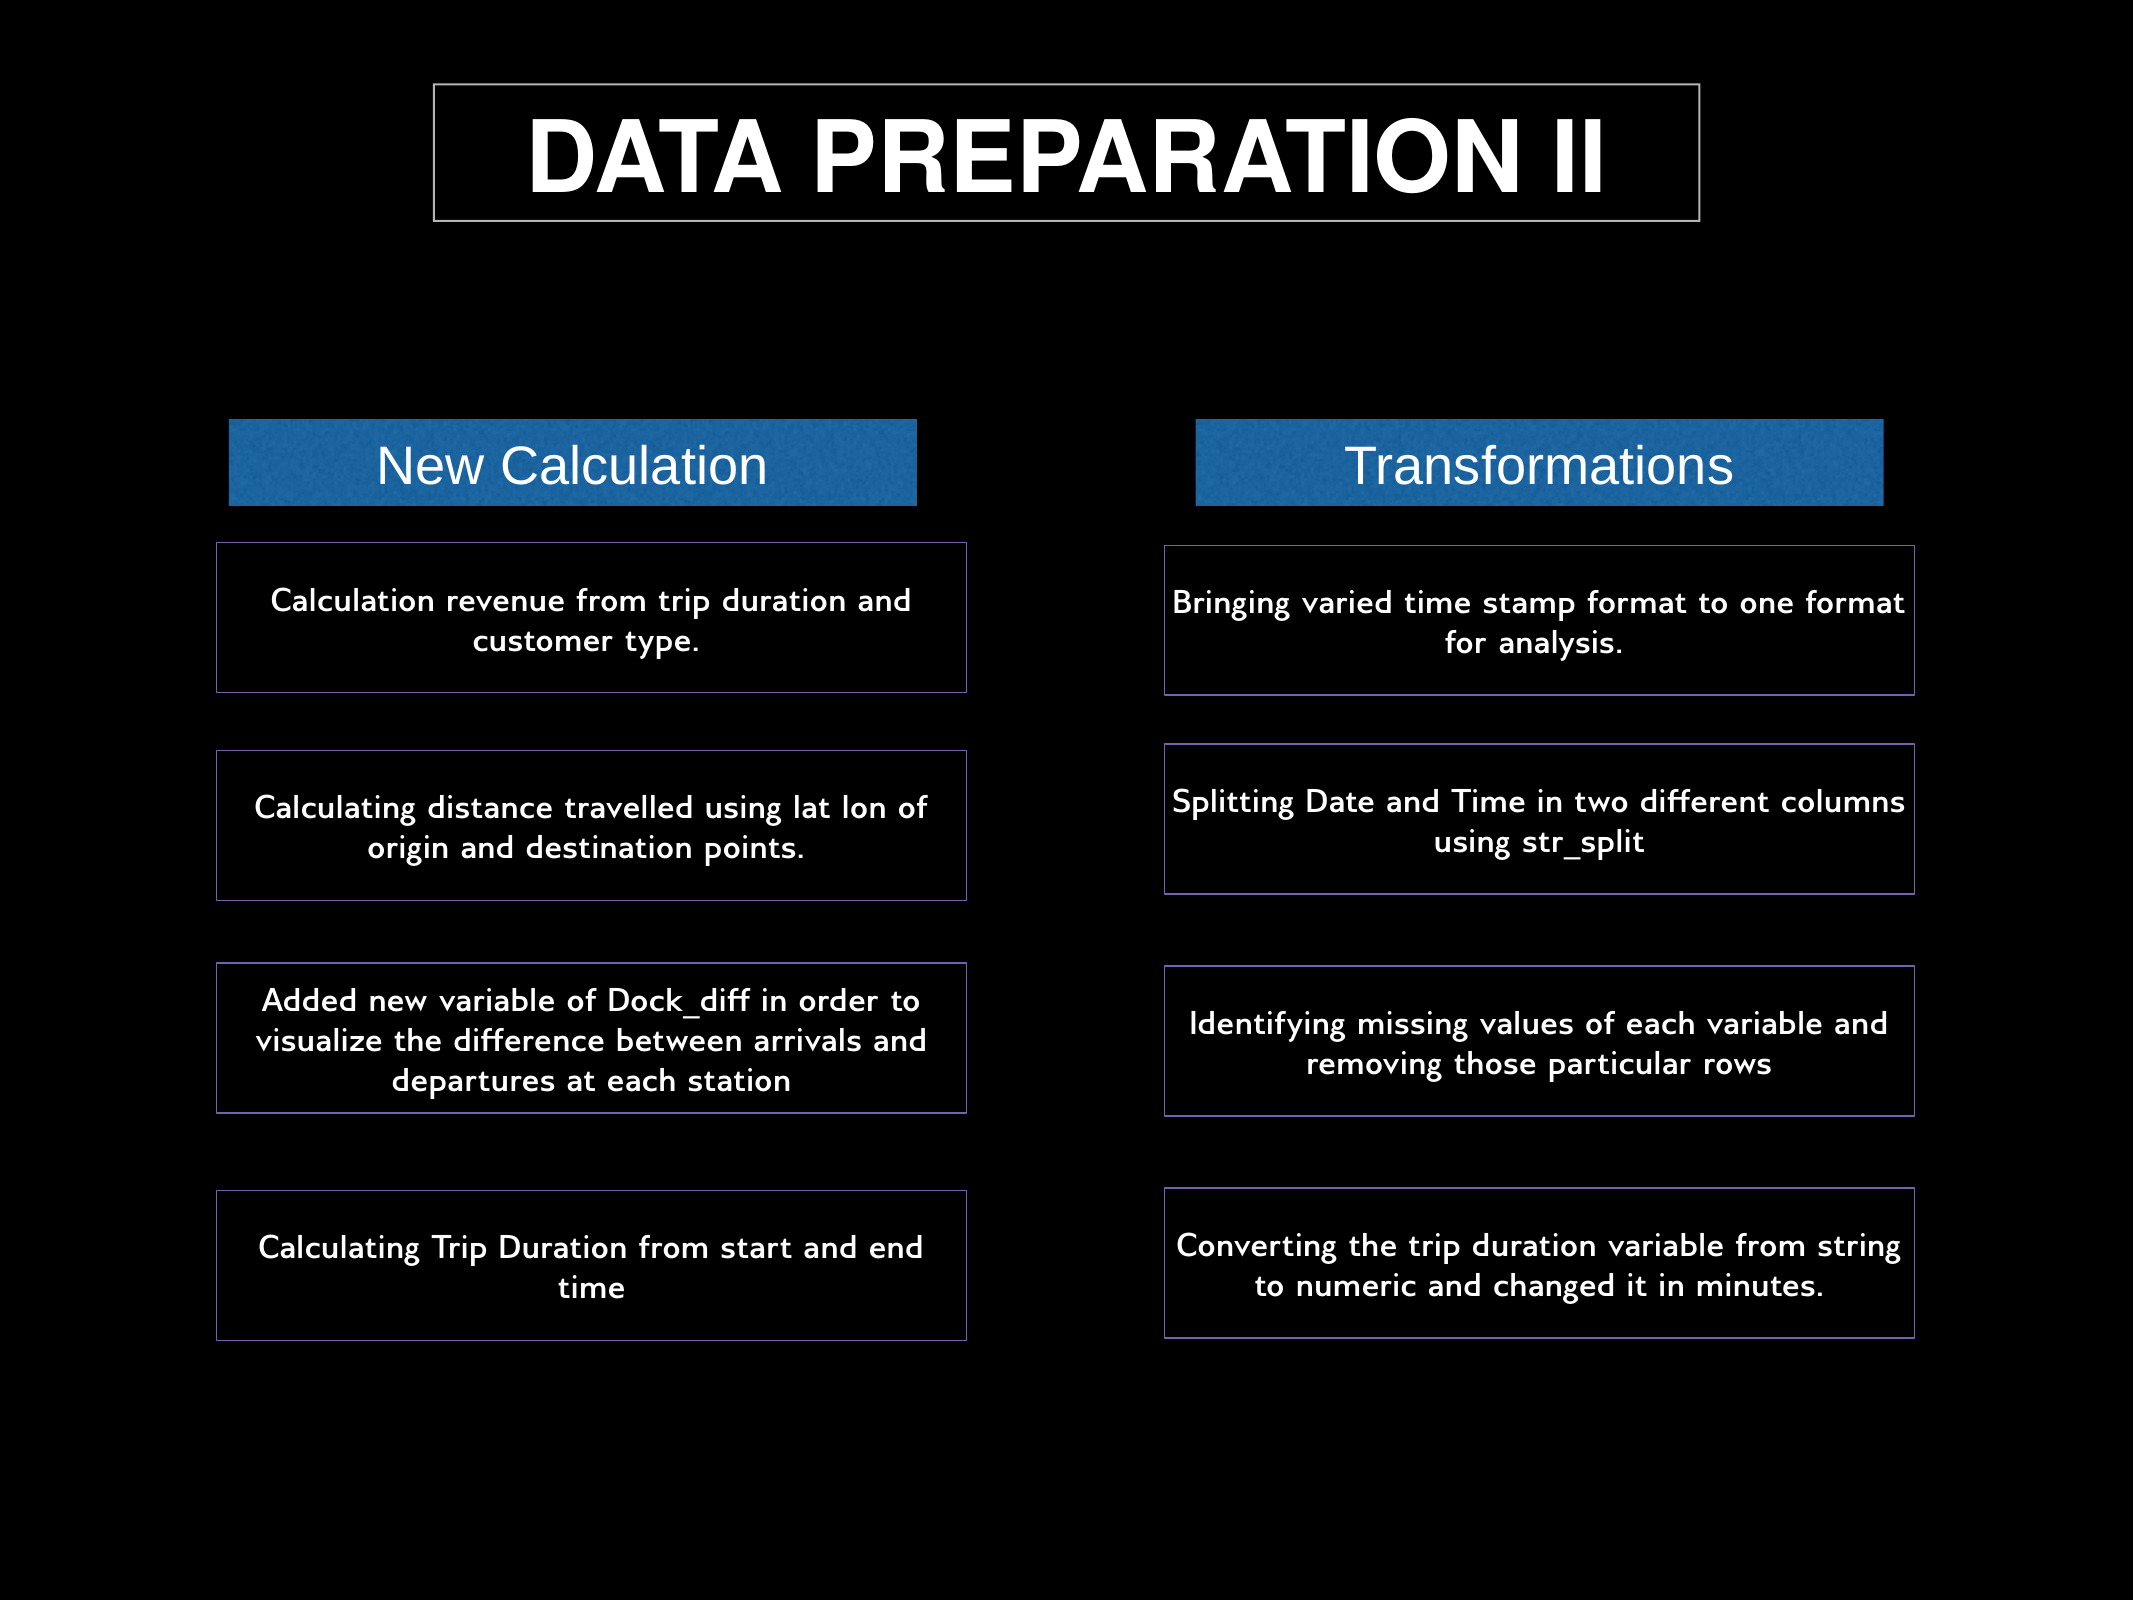

DATA PREPARATION II
# New Calculation
Transformations

Calculation revenue from trip duration and customer type.

Bringing varied time stamp format to one format for analysis.

Splitting Date and Time in two different columns using str_split

Calculating distance travelled using lat lon of origin and destination points.

Added new variable of Dock_diff in order to visualize the difference between arrivals and departures at each station

Identifying missing values of each variable and removing those particular rows

Converting the trip duration variable from string to numeric and changed it in minutes.

Calculating Trip Duration from start and end time